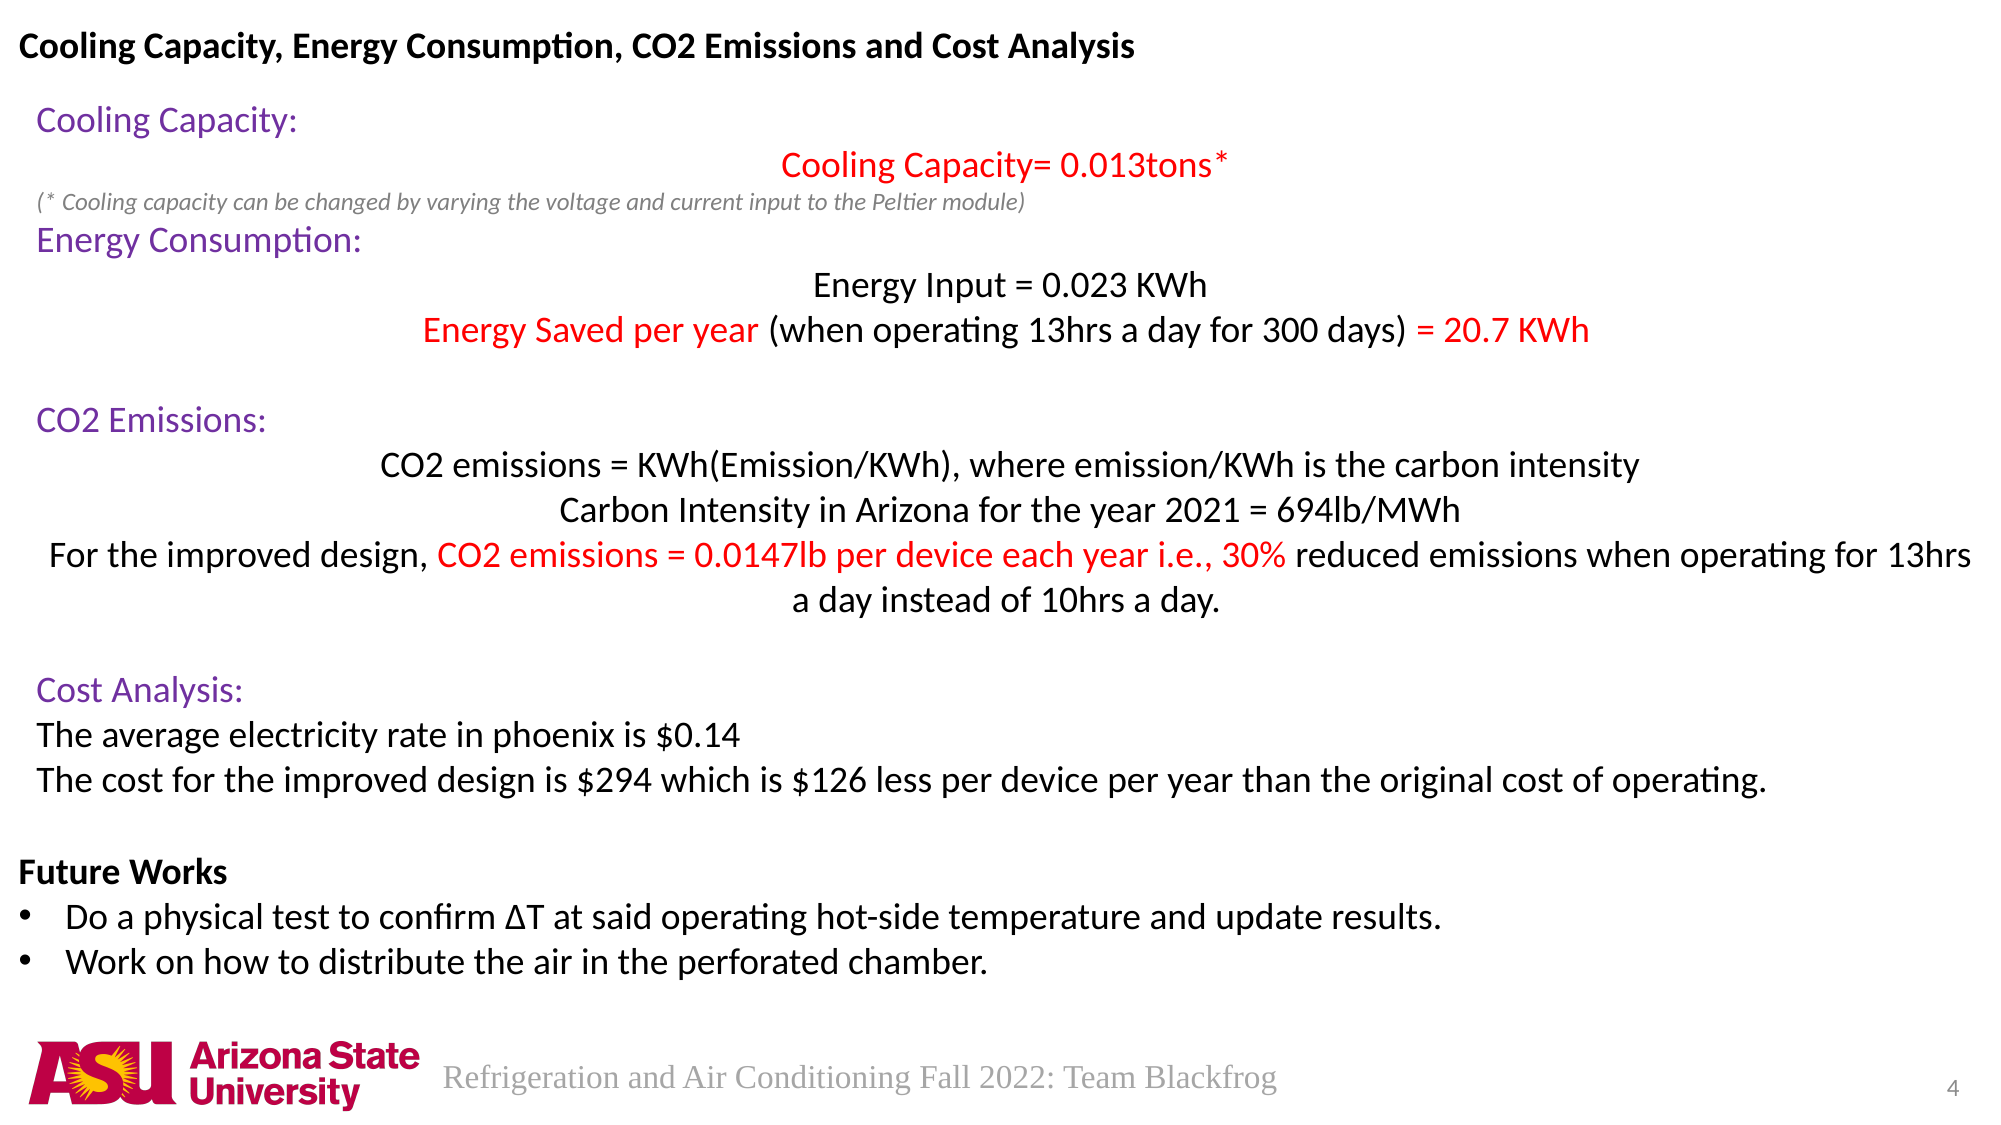

Cooling Capacity, Energy Consumption, CO2 Emissions and Cost Analysis
Cooling Capacity:
Cooling Capacity= 0.013tons*
(* Cooling capacity can be changed by varying the voltage and current input to the Peltier module)
Energy Consumption:
Energy Input = 0.023 KWh
Energy Saved per year (when operating 13hrs a day for 300 days) = 20.7 KWh

CO2 Emissions:
CO2 emissions = KWh(Emission/KWh), where emission/KWh is the carbon intensity
Carbon Intensity in Arizona for the year 2021 = 694lb/MWh
For the improved design, CO2 emissions = 0.0147lb per device each year i.e., 30% reduced emissions when operating for 13hrs a day instead of 10hrs a day.

Cost Analysis:
The average electricity rate in phoenix is $0.14
The cost for the improved design is $294 which is $126 less per device per year than the original cost of operating.

Future Works
Do a physical test to confirm ΔT at said operating hot-side temperature and update results.
Work on how to distribute the air in the perforated chamber.

4